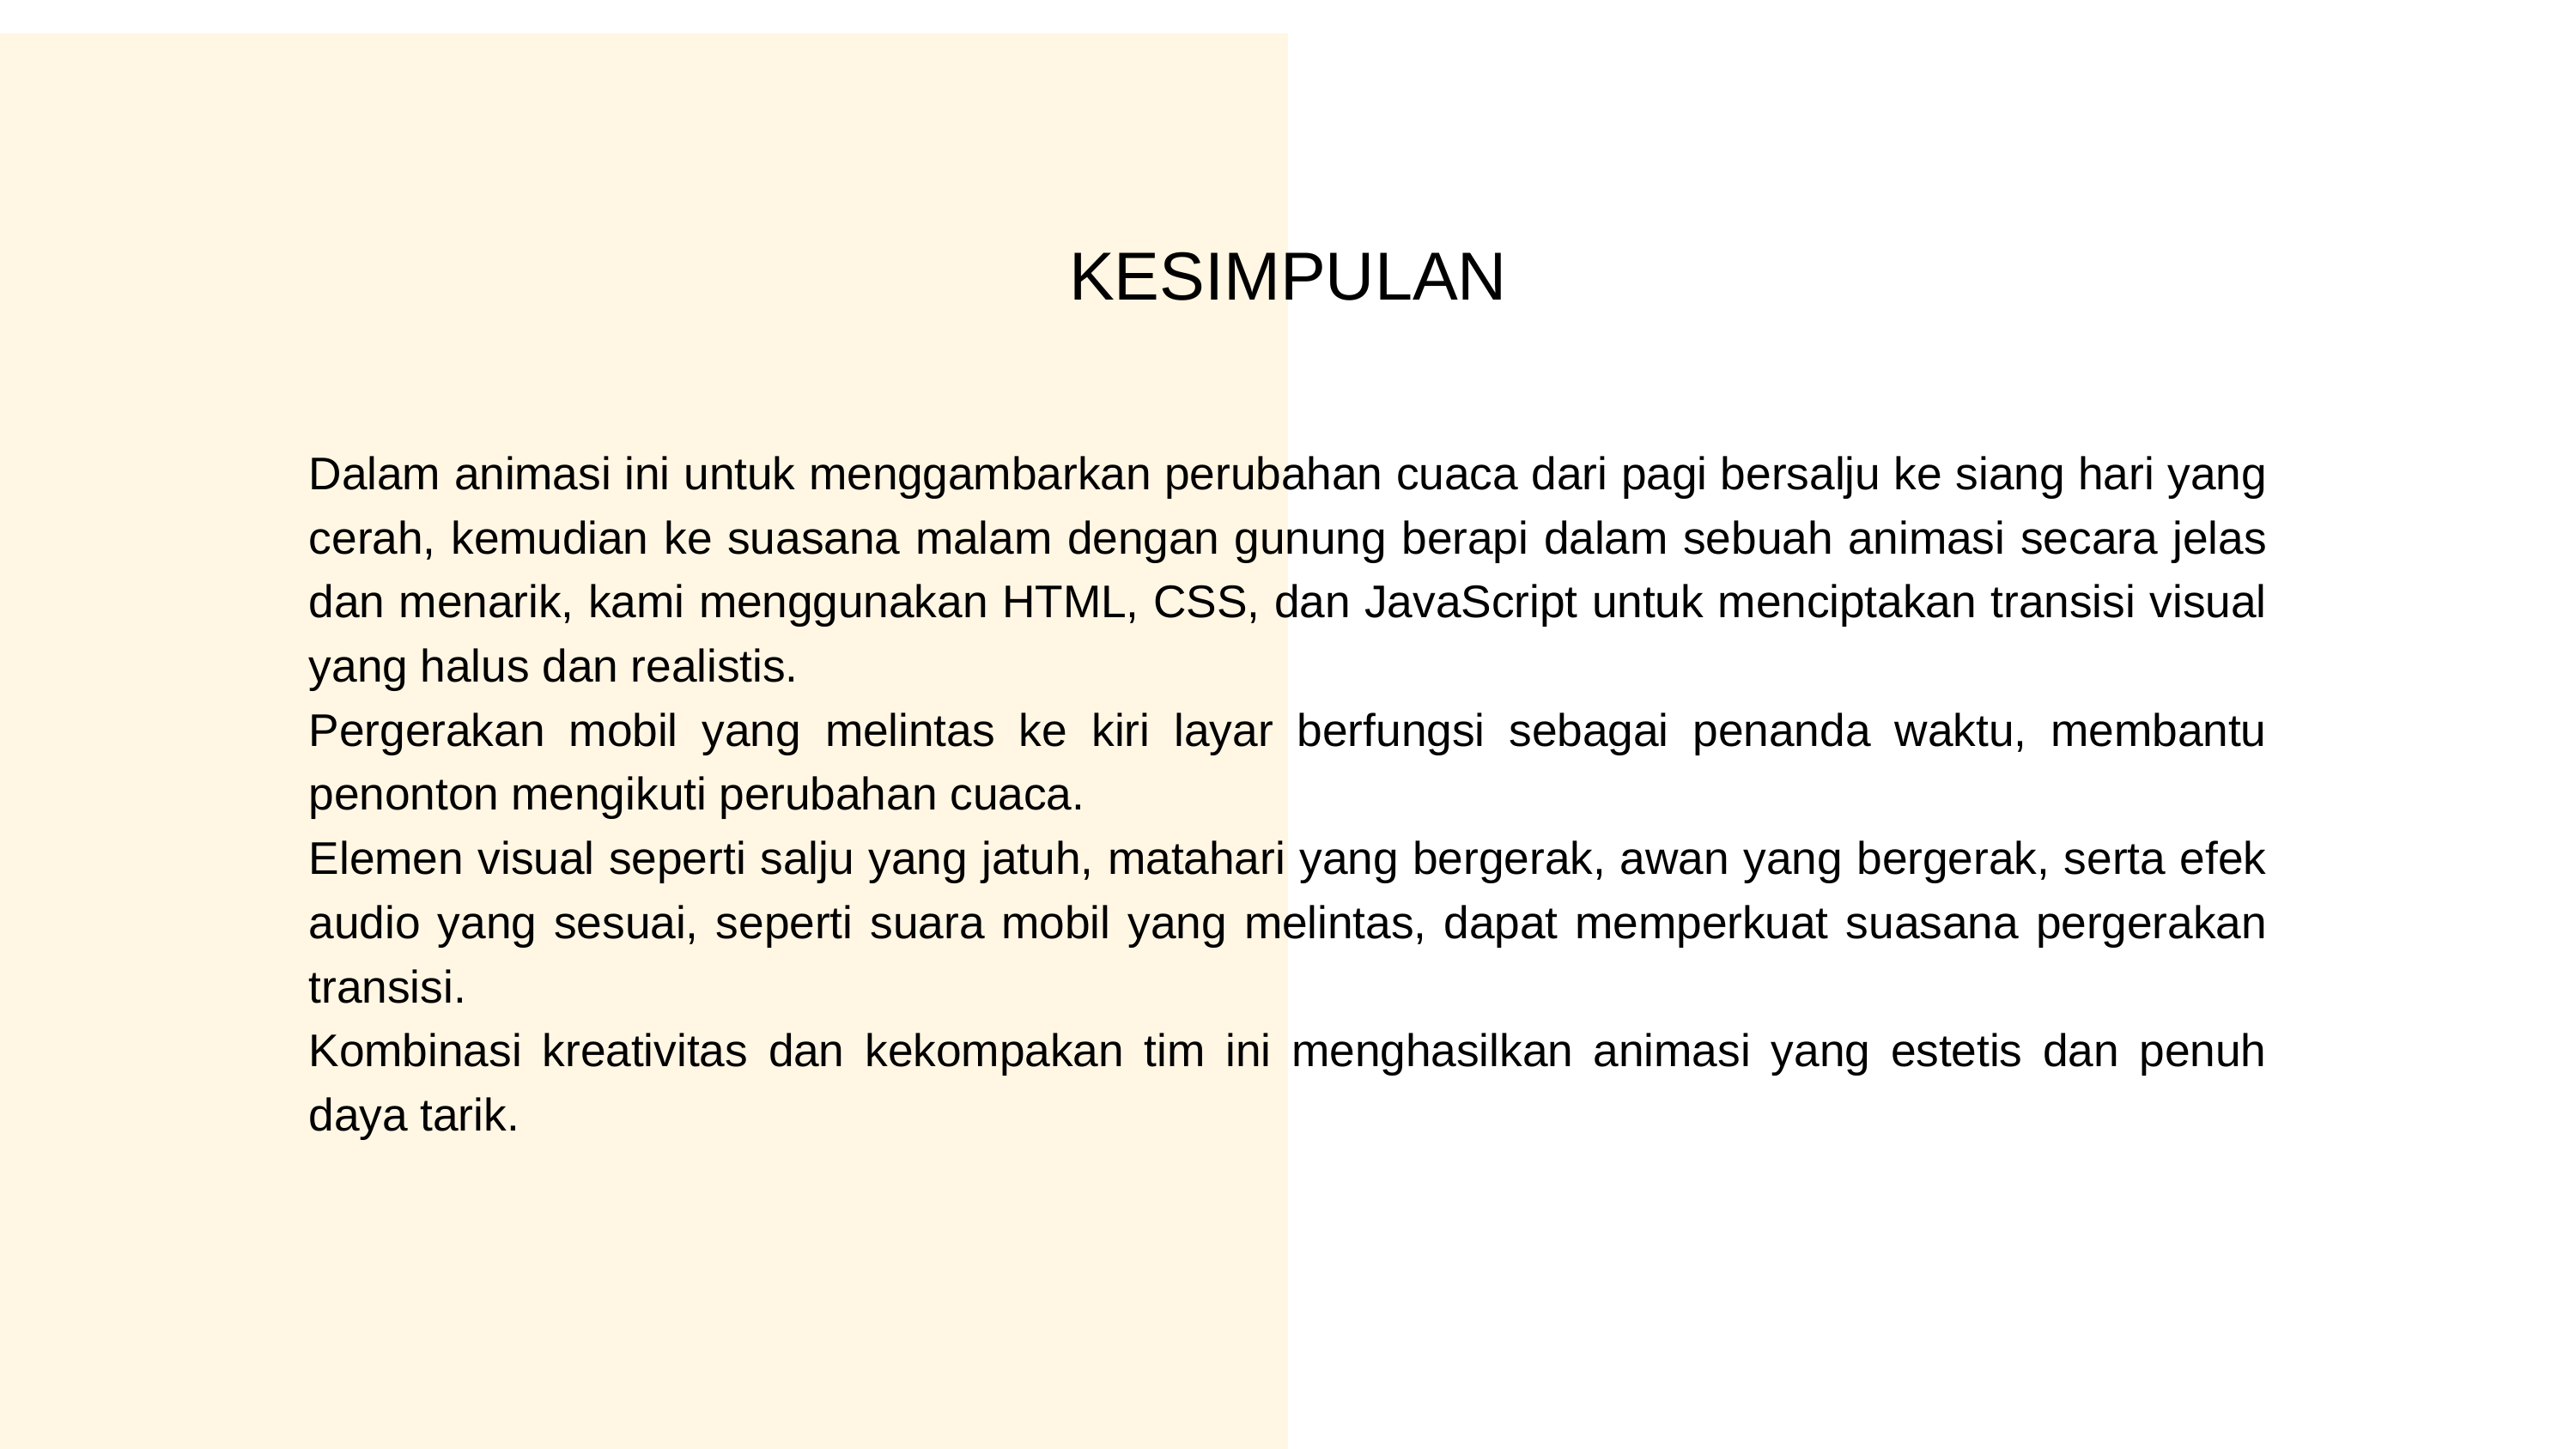

KESIMPULAN
Dalam animasi ini untuk menggambarkan perubahan cuaca dari pagi bersalju ke siang hari yang cerah, kemudian ke suasana malam dengan gunung berapi dalam sebuah animasi secara jelas dan menarik, kami menggunakan HTML, CSS, dan JavaScript untuk menciptakan transisi visual yang halus dan realistis.
Pergerakan mobil yang melintas ke kiri layar berfungsi sebagai penanda waktu, membantu penonton mengikuti perubahan cuaca.
Elemen visual seperti salju yang jatuh, matahari yang bergerak, awan yang bergerak, serta efek audio yang sesuai, seperti suara mobil yang melintas, dapat memperkuat suasana pergerakan transisi.
Kombinasi kreativitas dan kekompakan tim ini menghasilkan animasi yang estetis dan penuh daya tarik.